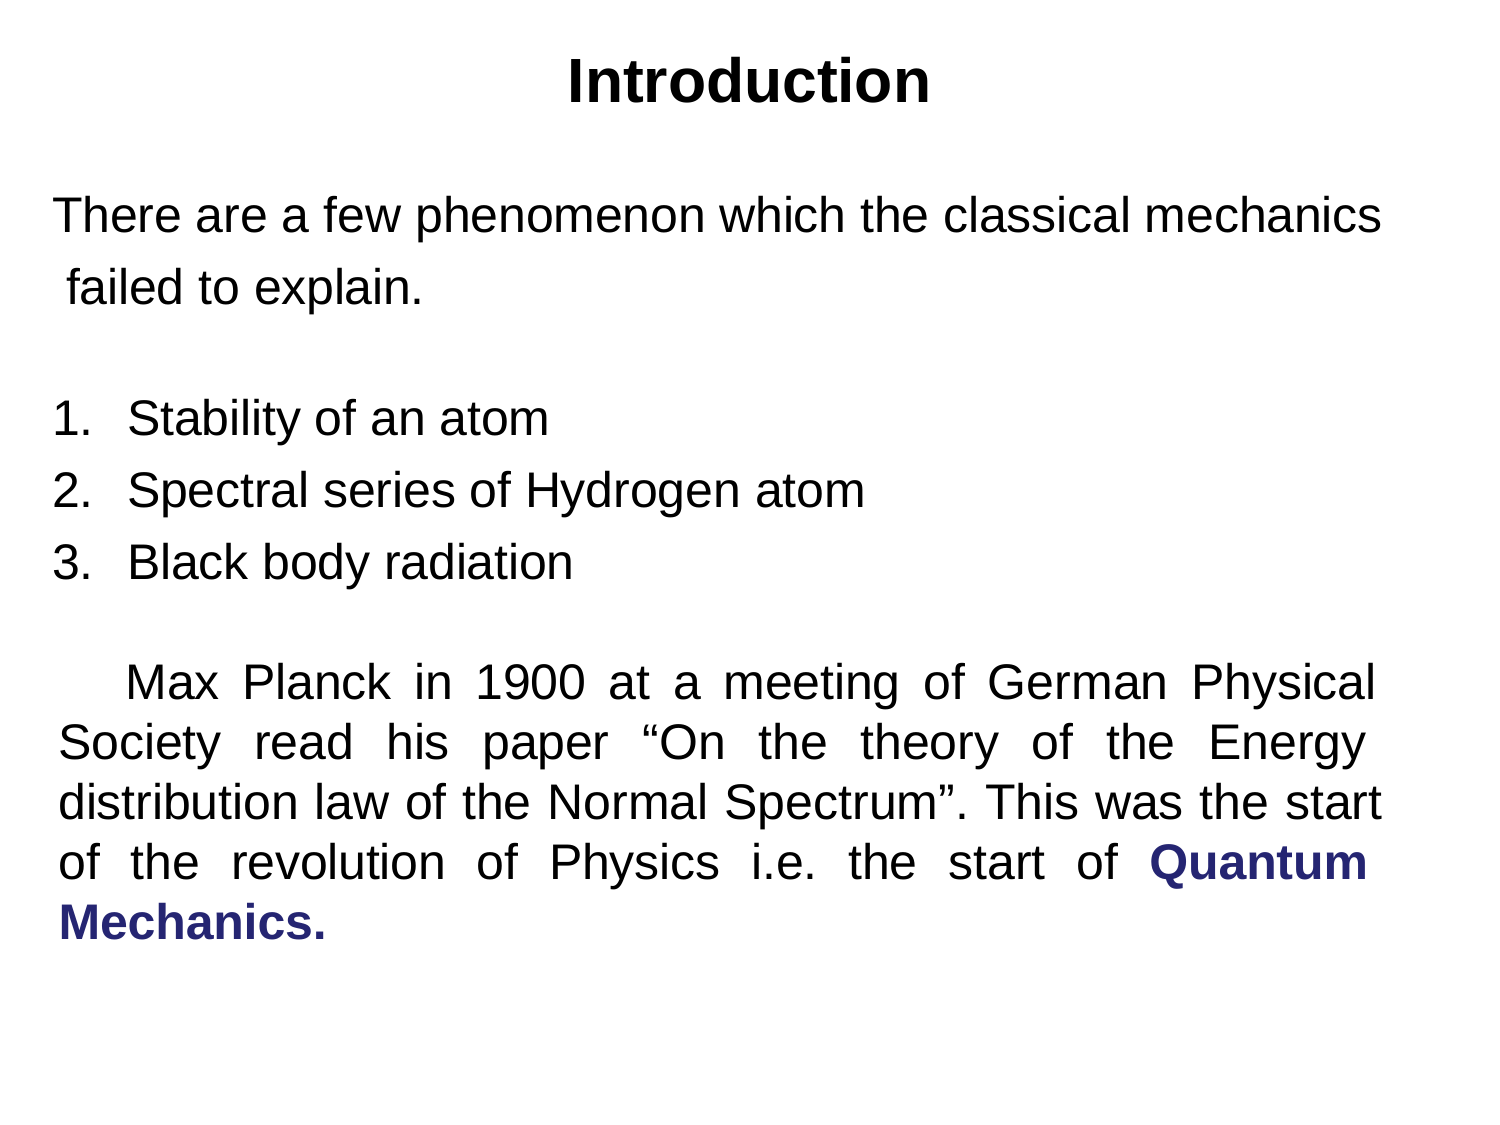

# Introduction
There are a few phenomenon which the classical mechanics  failed to explain.

Stability of an atom
Spectral series of Hydrogen atom
Black body radiation

Max Planck in 1900 at a meeting of German Physical  Society read his paper “On the theory of the Energy  distribution law of the Normal Spectrum”. This was the start  of the revolution of Physics i.e. the start of Quantum  Mechanics.